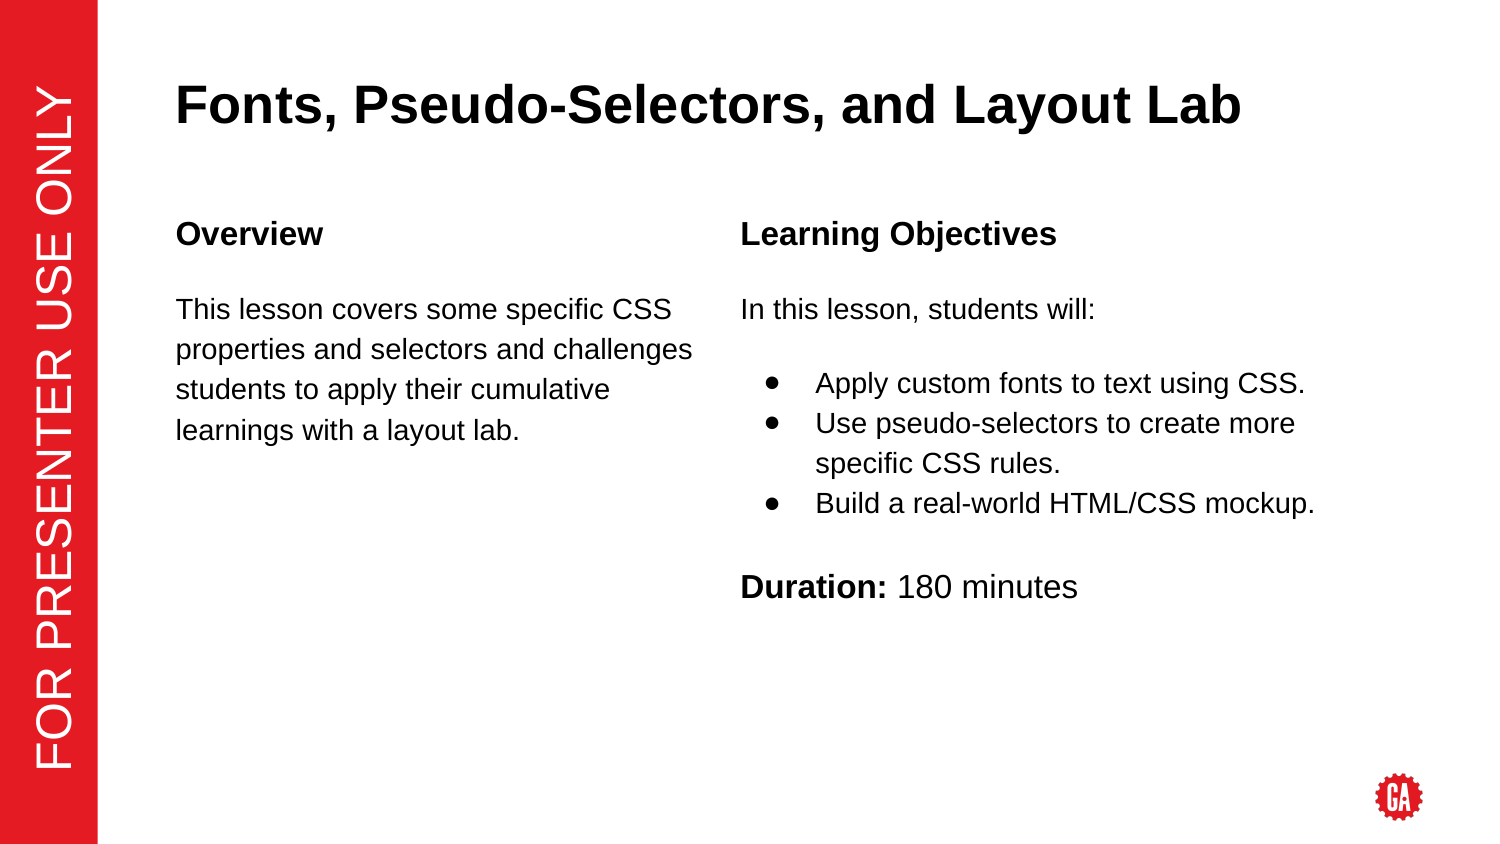

# Fonts, Pseudo-Selectors, and Layout Lab
Overview
This lesson covers some specific CSS properties and selectors and challenges students to apply their cumulative learnings with a layout lab.

Learning Objectives
In this lesson, students will:
Apply custom fonts to text using CSS.
Use pseudo-selectors to create more specific CSS rules.
Build a real-world HTML/CSS mockup.
Duration: 180 minutes